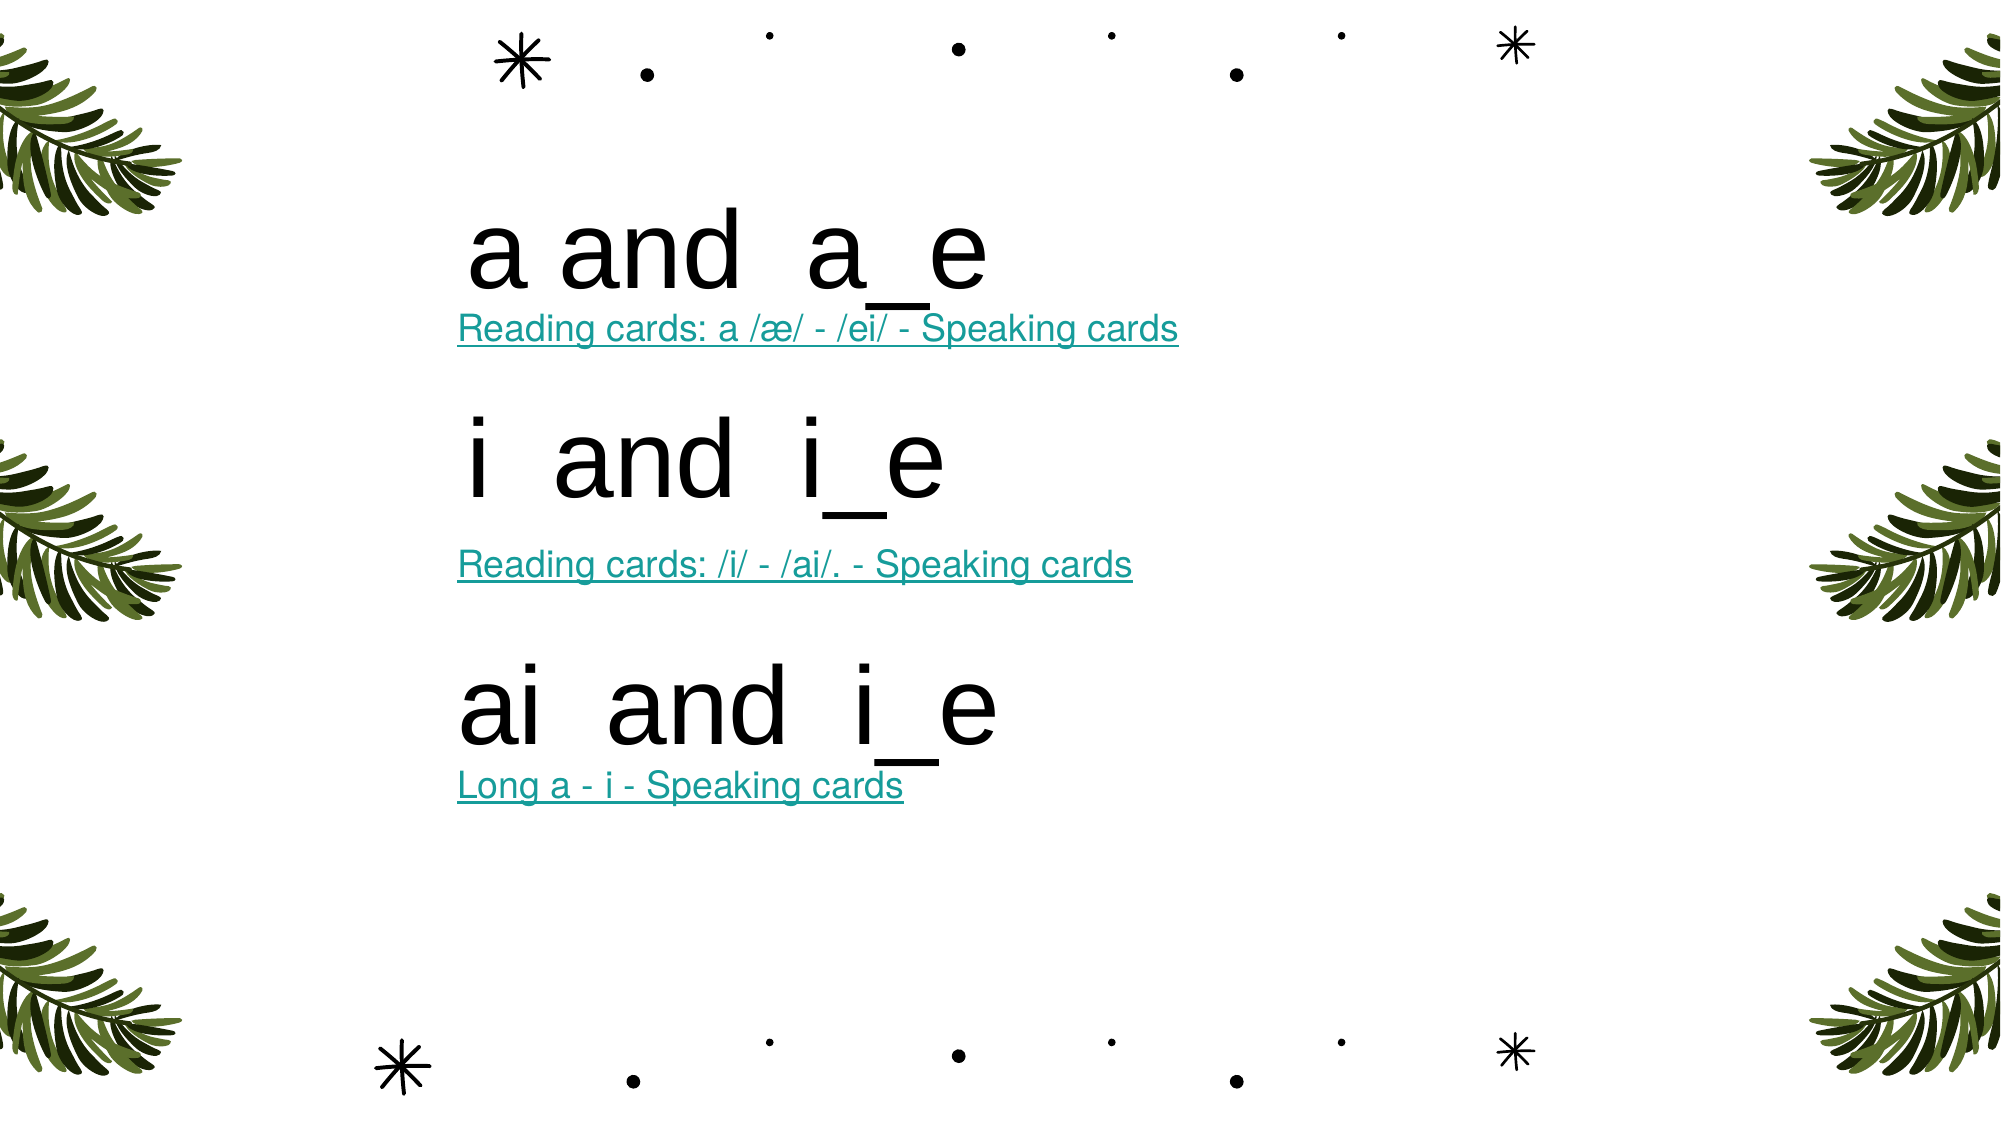

a and  a_e
Reading cards: a /æ/ - /ei/ - Speaking cards
i  and  i_e
Reading cards: /i/ - /ai/. - Speaking cards
ai  and  i_e
Long a - i - Speaking cards